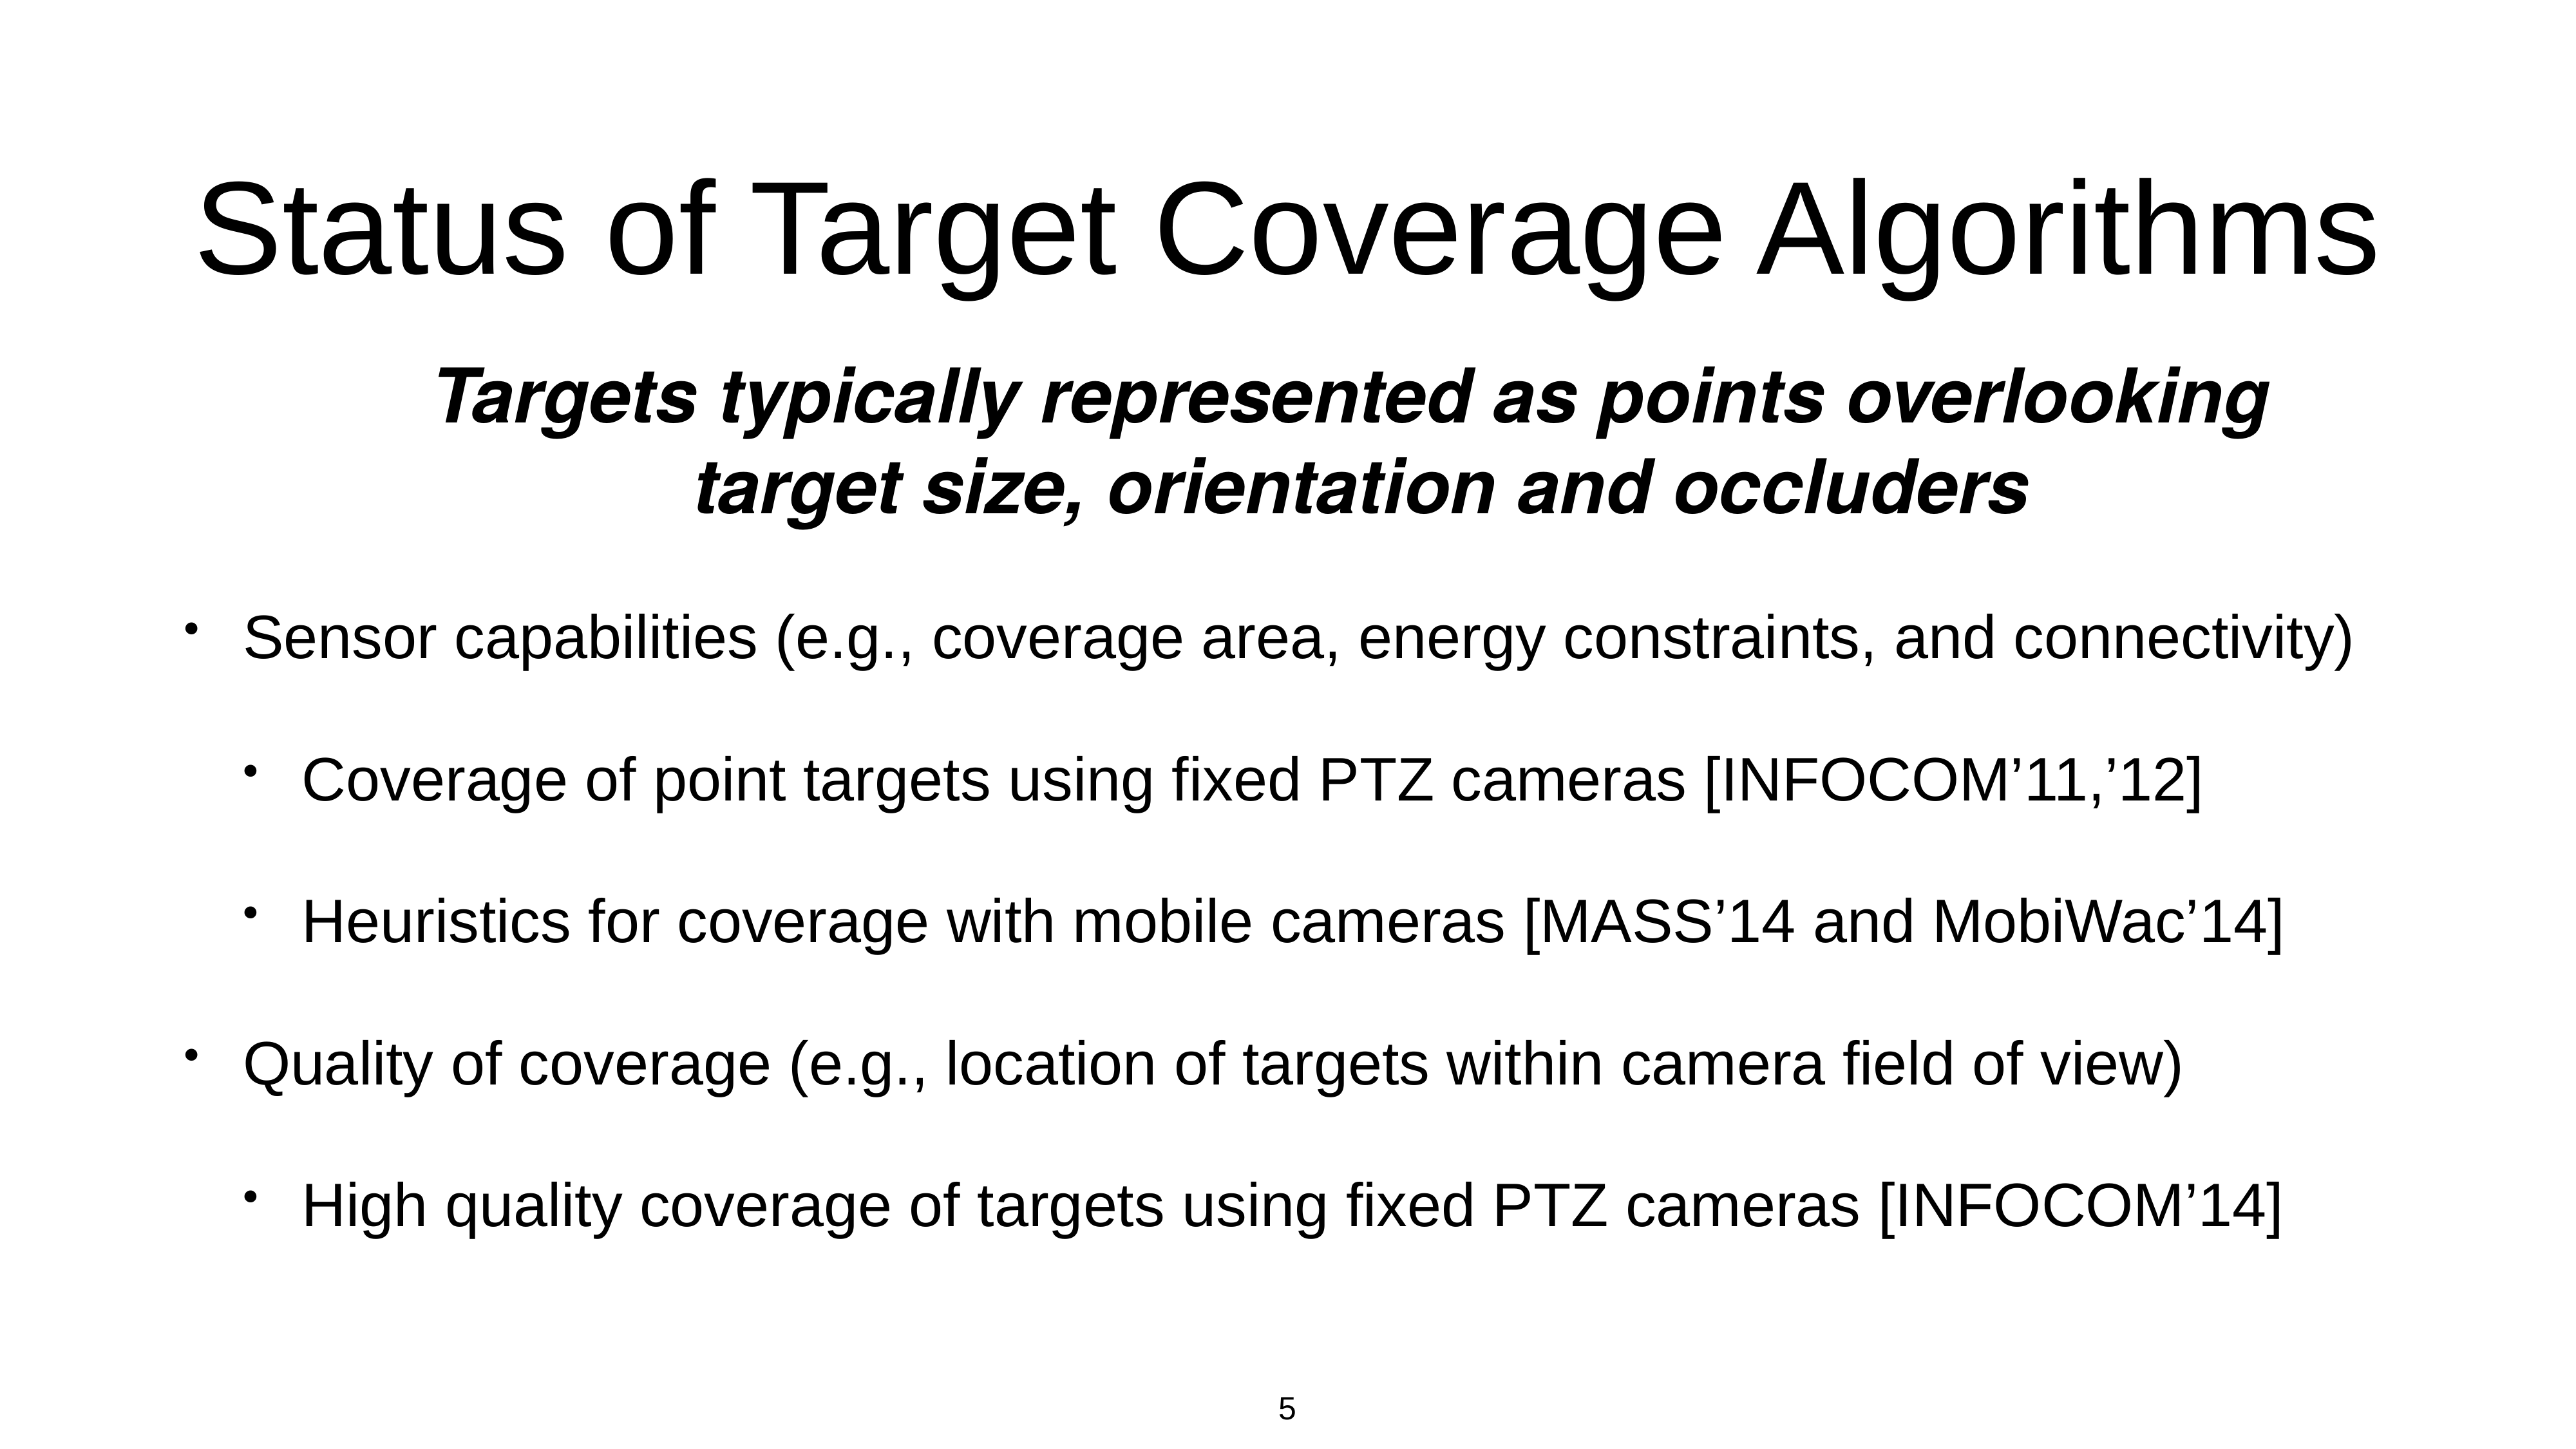

# Status of Target Coverage Algorithms
Targets typically represented as points overlooking
target size, orientation and occluders
Sensor capabilities (e.g., coverage area, energy constraints, and connectivity)
Coverage of point targets using fixed PTZ cameras [INFOCOM’11,’12]
Heuristics for coverage with mobile cameras [MASS’14 and MobiWac’14]
Quality of coverage (e.g., location of targets within camera field of view)
High quality coverage of targets using fixed PTZ cameras [INFOCOM’14]
5